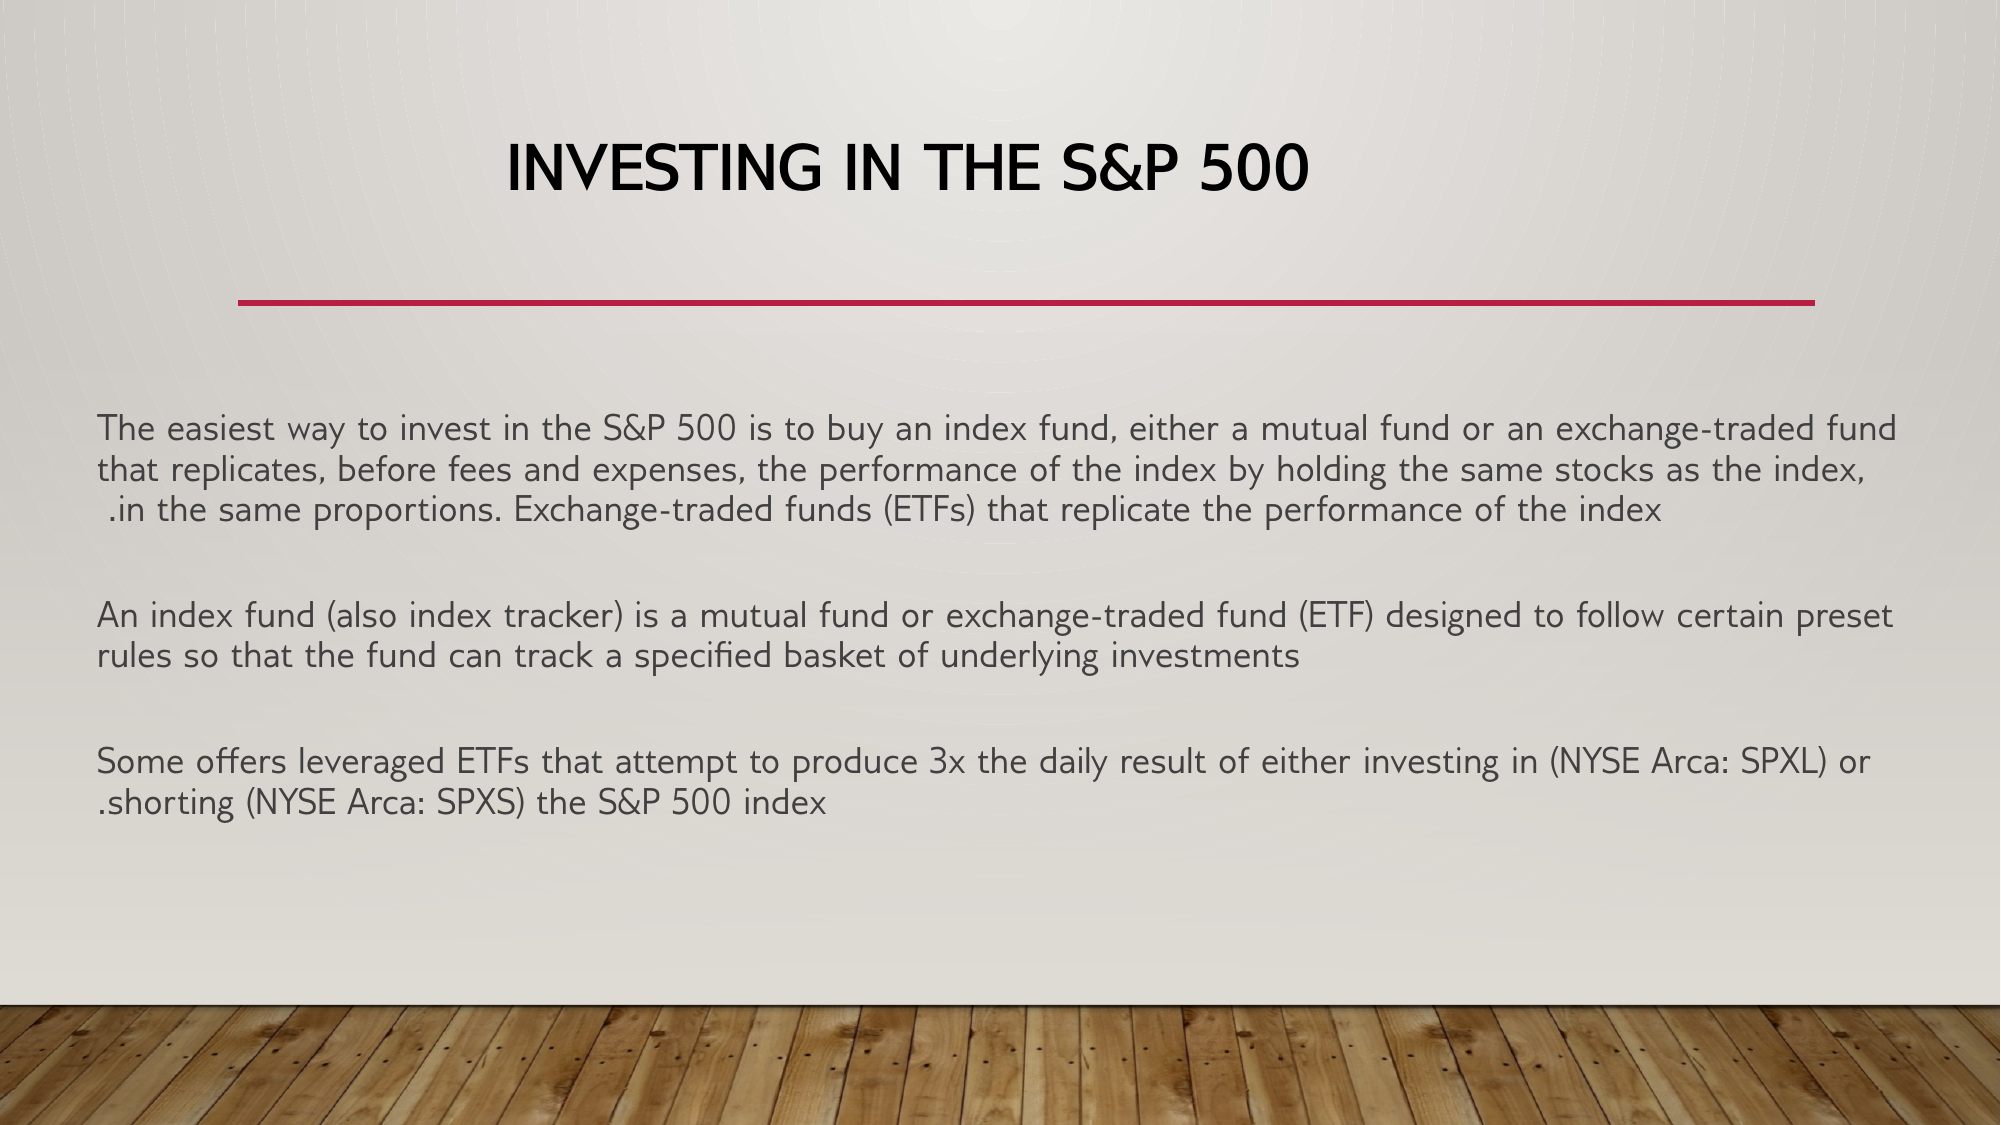

# Investing in the S&P 500
The easiest way to invest in the S&P 500 is to buy an index fund, either a mutual fund or an exchange-traded fund that replicates, before fees and expenses, the performance of the index by holding the same stocks as the index, in the same proportions. Exchange-traded funds (ETFs) that replicate the performance of the index.

An index fund (also index tracker) is a mutual fund or exchange-traded fund (ETF) designed to follow certain preset rules so that the fund can track a specified basket of underlying investments

Some offers leveraged ETFs that attempt to produce 3x the daily result of either investing in (NYSE Arca: SPXL) or shorting (NYSE Arca: SPXS) the S&P 500 index.